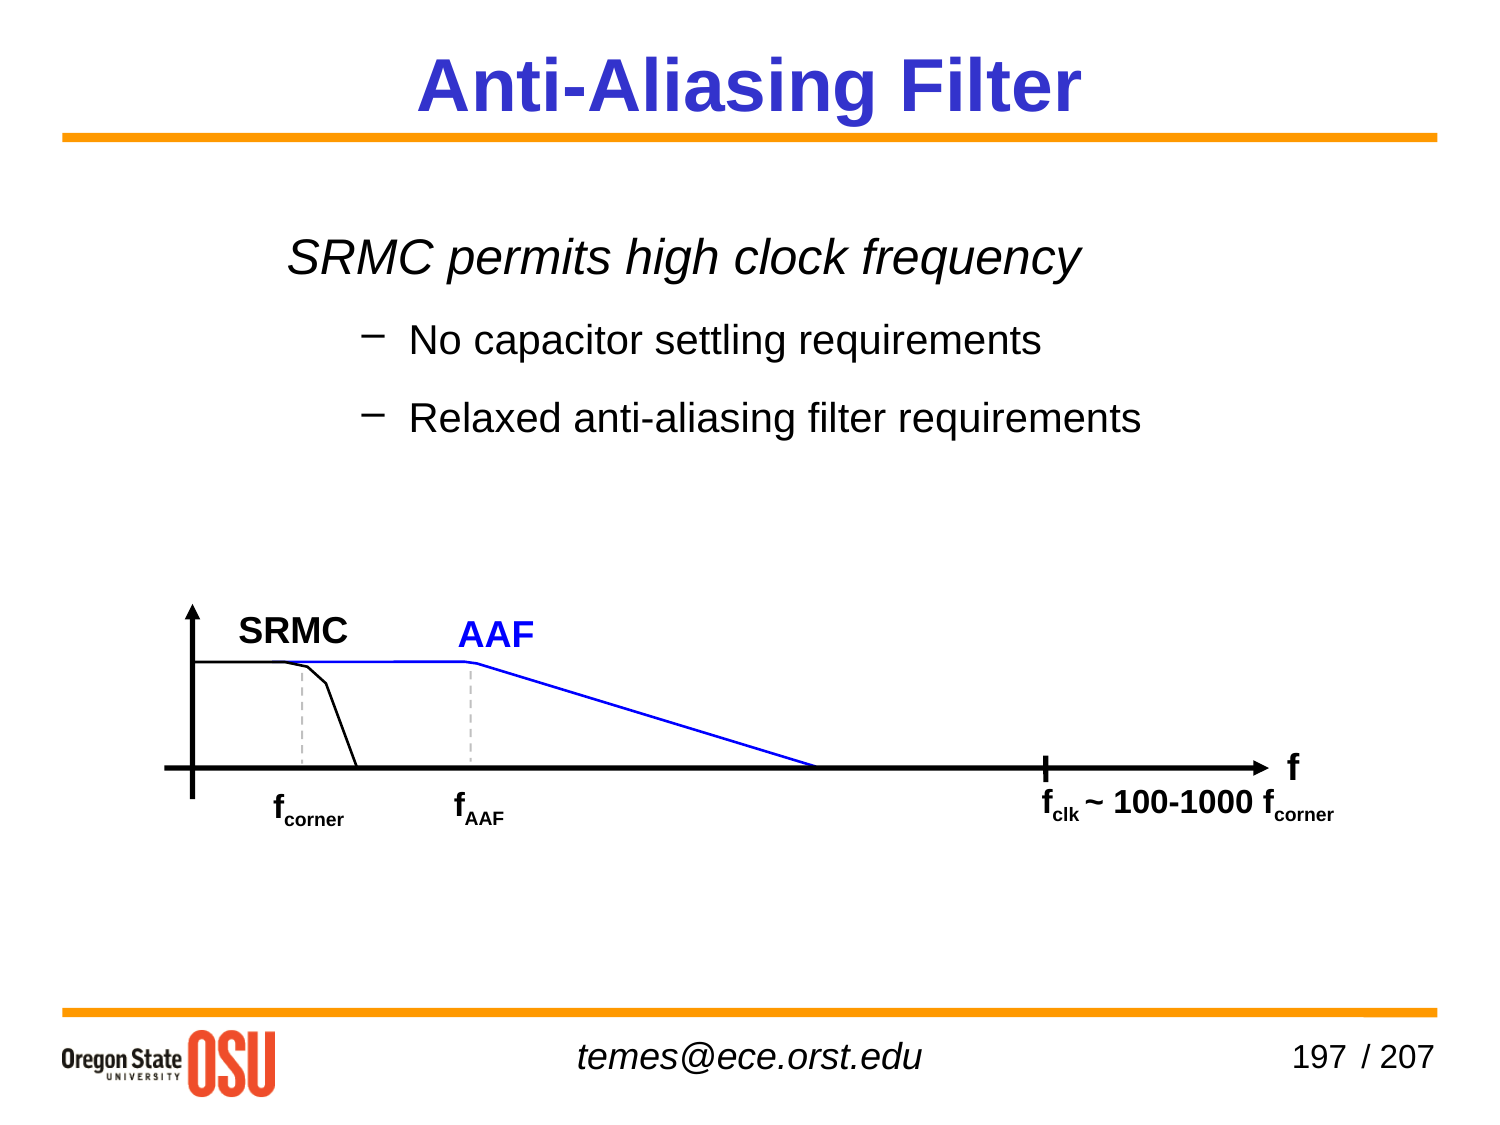

Anti-Aliasing Filter
SRMC permits high clock frequency
No capacitor settling requirements
Relaxed anti-aliasing filter requirements
SRMC
AAF

f

fAAF
fclk ~ 100-1000 fcorner
fcorner
197